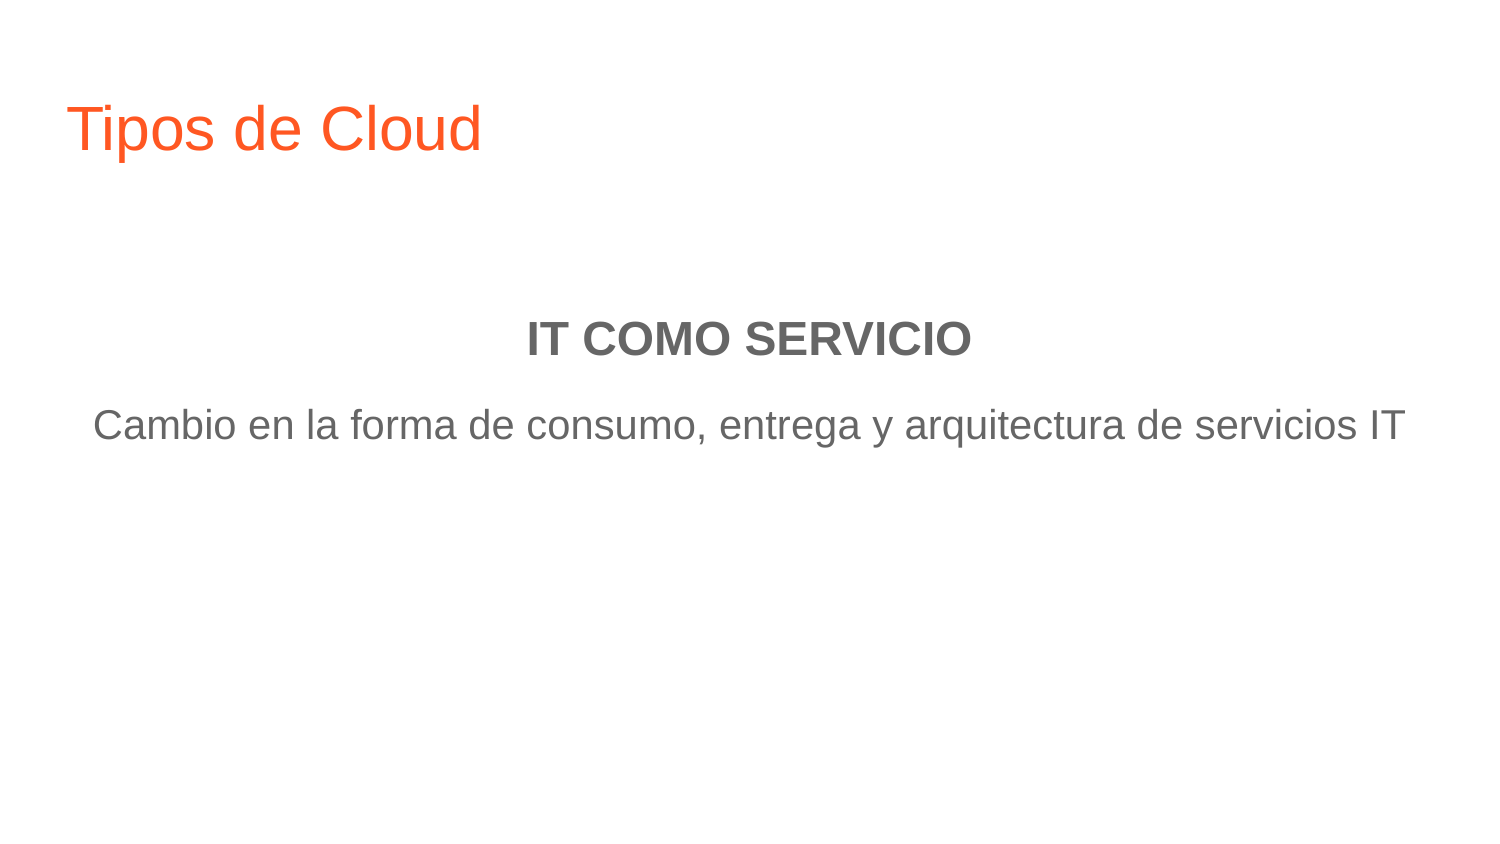

# Tipos de Cloud

IT COMO SERVICIO
Cambio en la forma de consumo, entrega y arquitectura de servicios IT